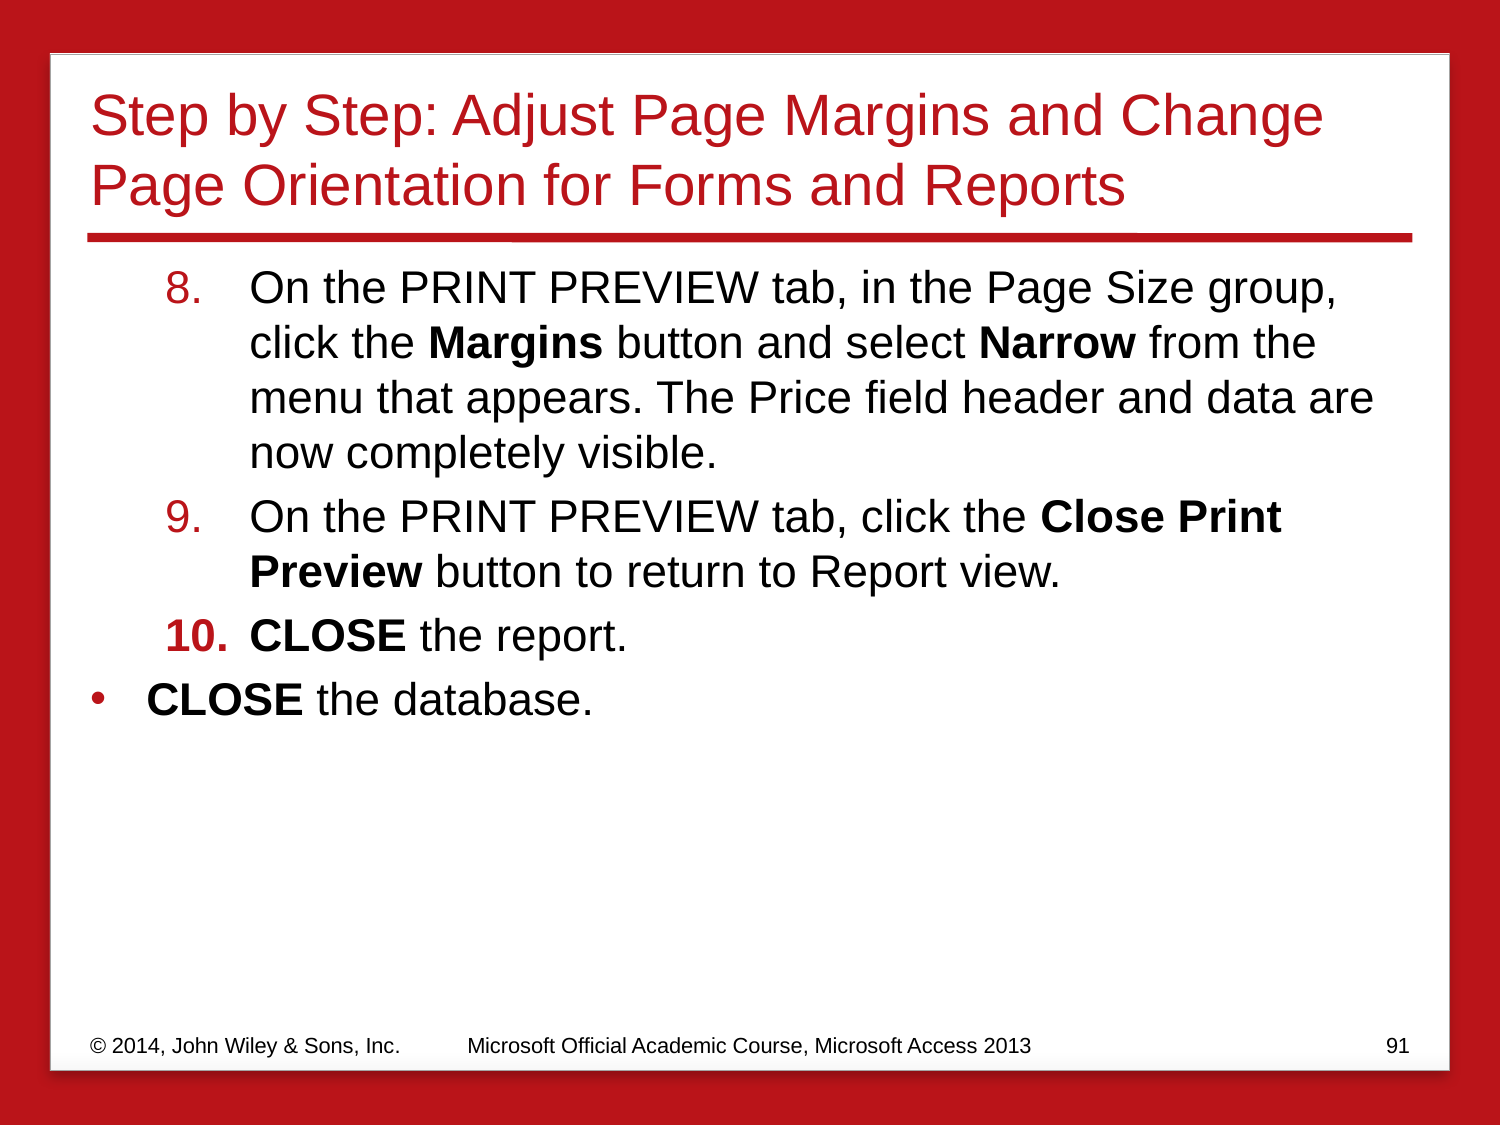

# Step by Step: Adjust Page Margins and Change Page Orientation for Forms and Reports
On the PRINT PREVIEW tab, in the Page Size group, click the Margins button and select Narrow from the menu that appears. The Price field header and data are now completely visible.
On the PRINT PREVIEW tab, click the Close Print Preview button to return to Report view.
CLOSE the report.
CLOSE the database.
© 2014, John Wiley & Sons, Inc.
Microsoft Official Academic Course, Microsoft Access 2013
91